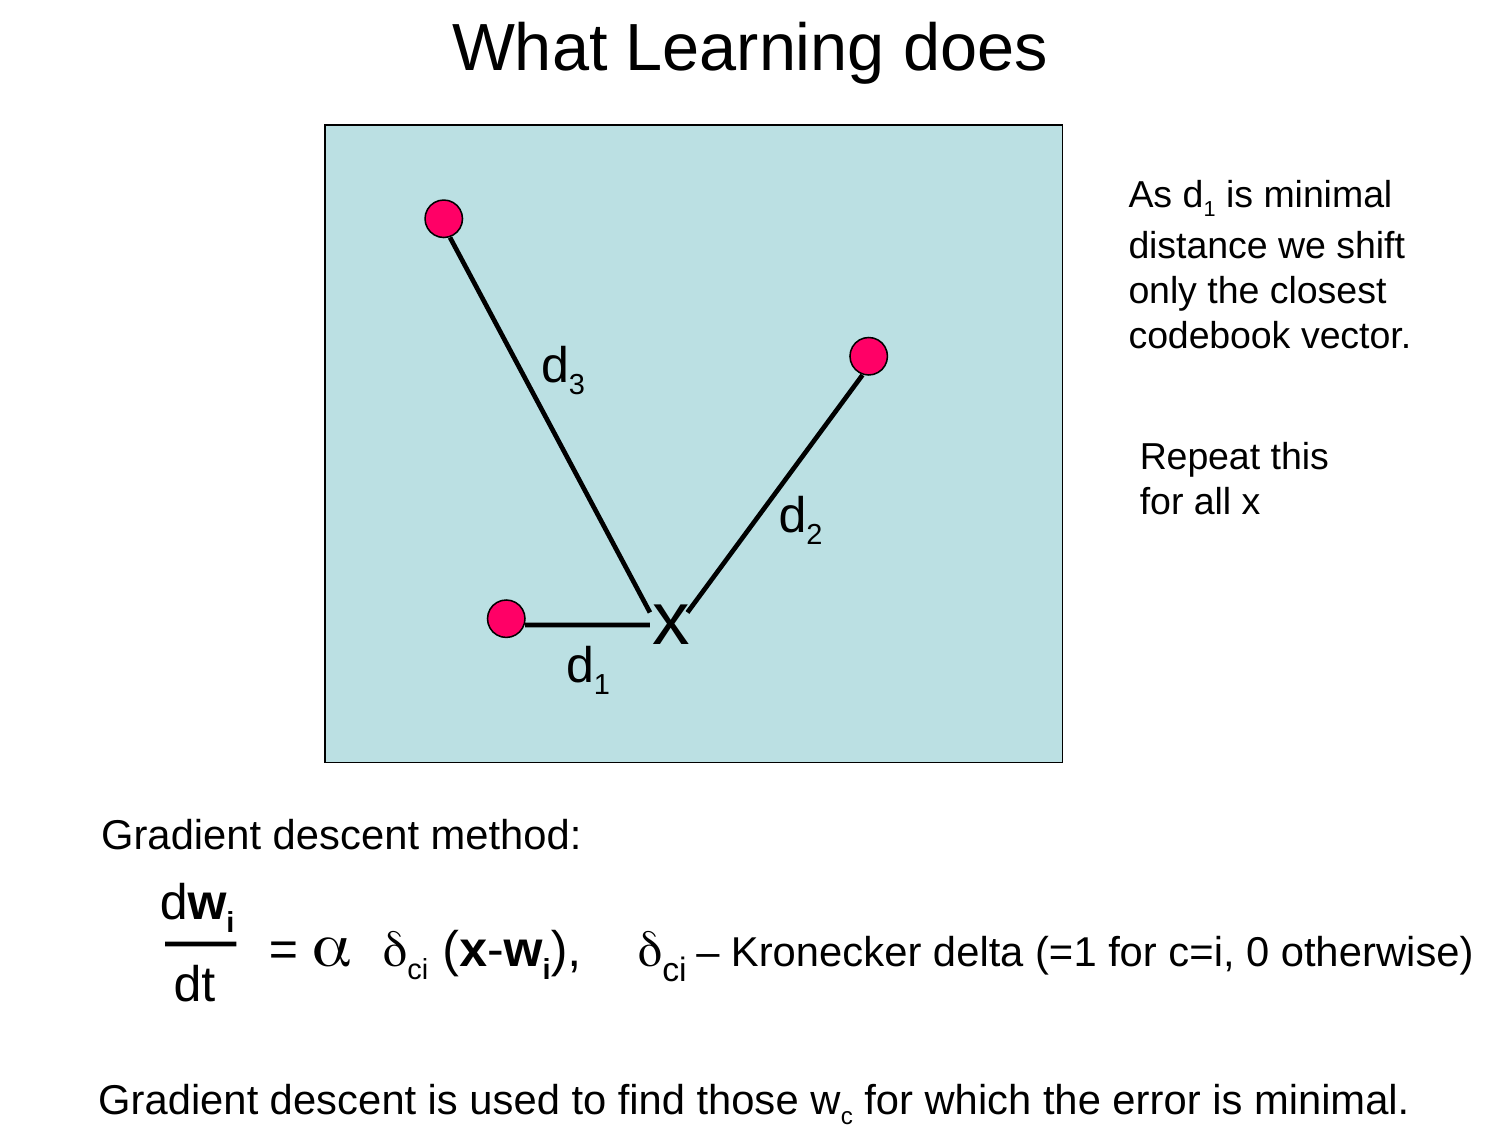

# What Learning does

As d1 is minimal
distance we shift
only the closest
codebook vector.

d3

Repeat this for all x
d2
x

d1
Gradient descent method:
dwi
= α δci (x-wi),    δci – Kronecker delta (=1 for c=i, 0 otherwise)
dt

Gradient descent is used to find those wc for which the error is minimal.